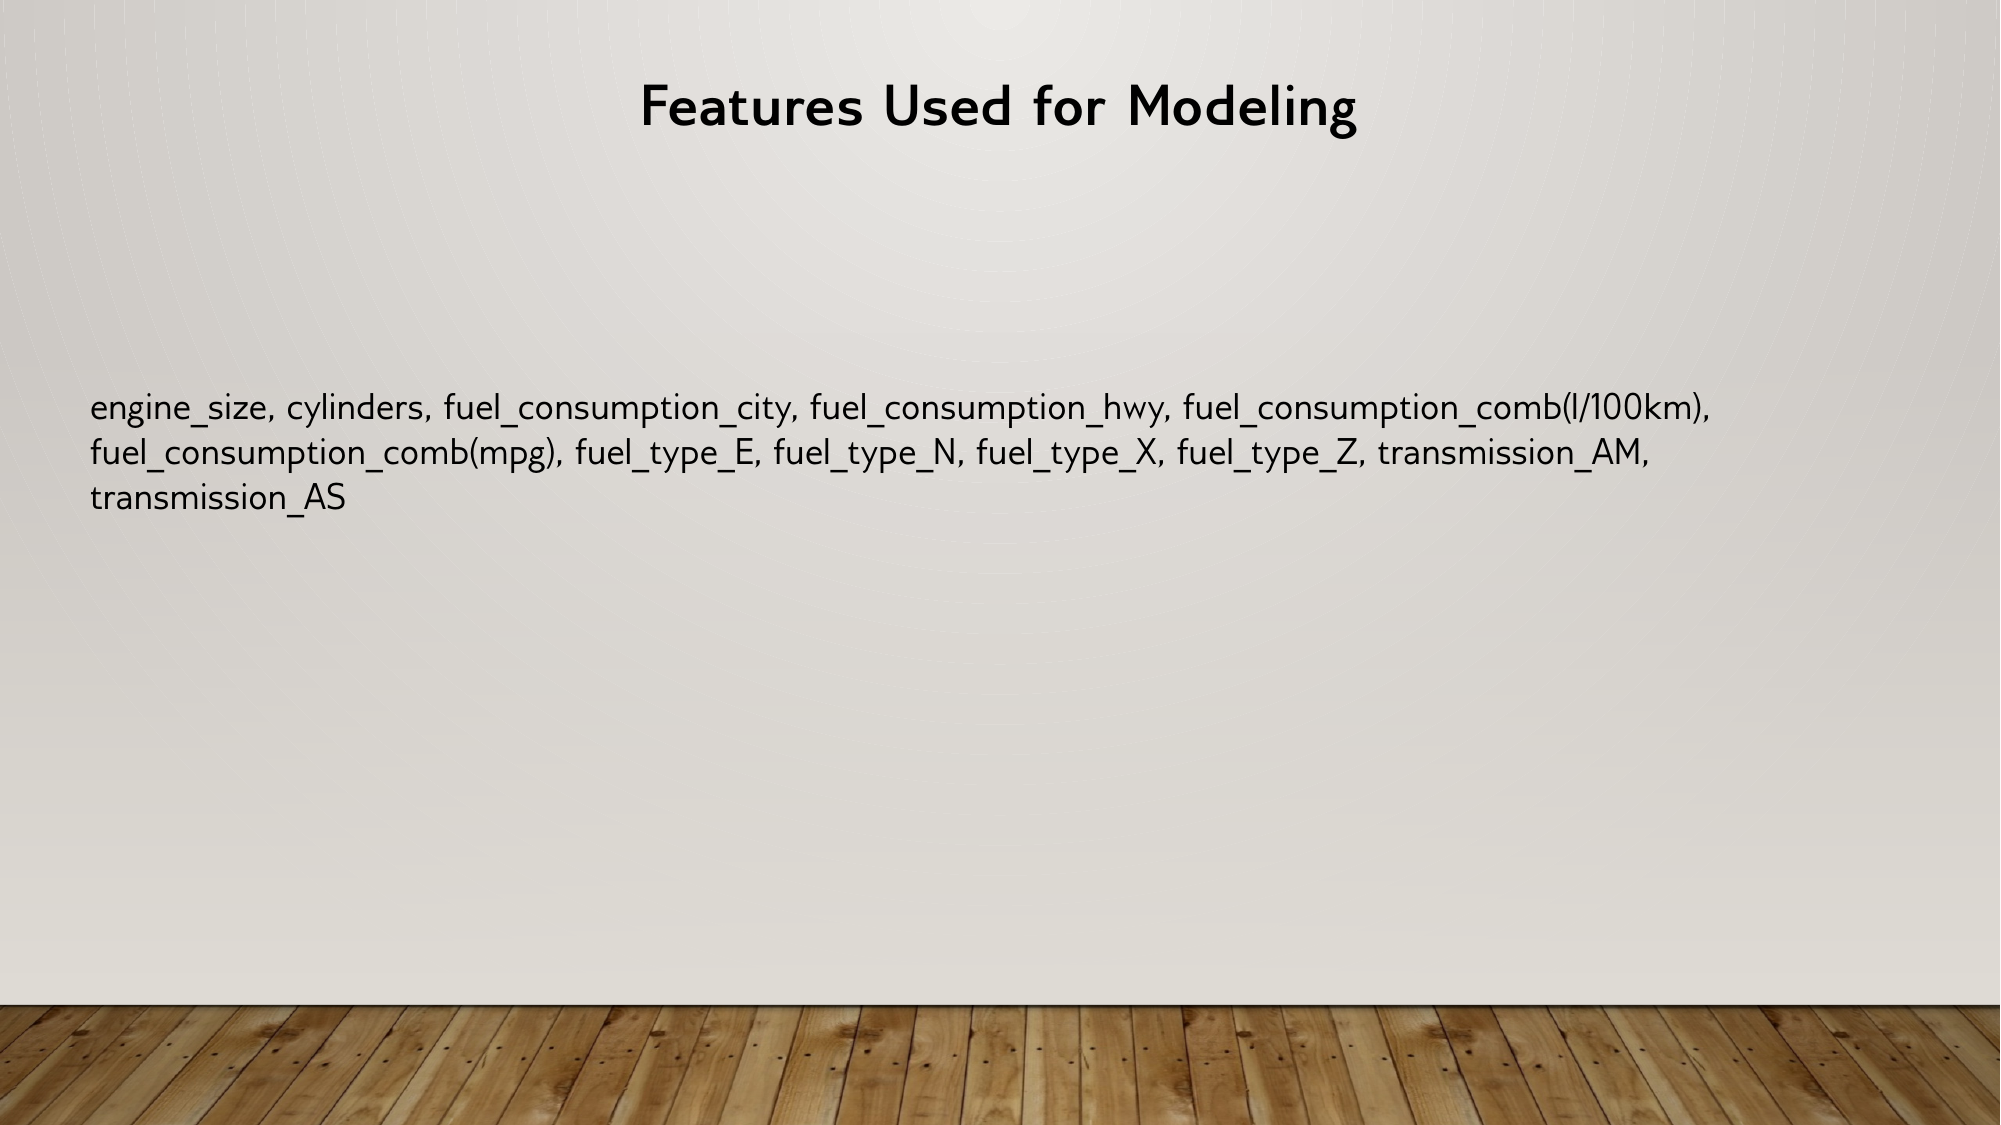

Features Used for Modeling

engine_size, cylinders, fuel_consumption_city, fuel_consumption_hwy, fuel_consumption_comb(l/100km), fuel_consumption_comb(mpg), fuel_type_E, fuel_type_N, fuel_type_X, fuel_type_Z, transmission_AM, transmission_AS